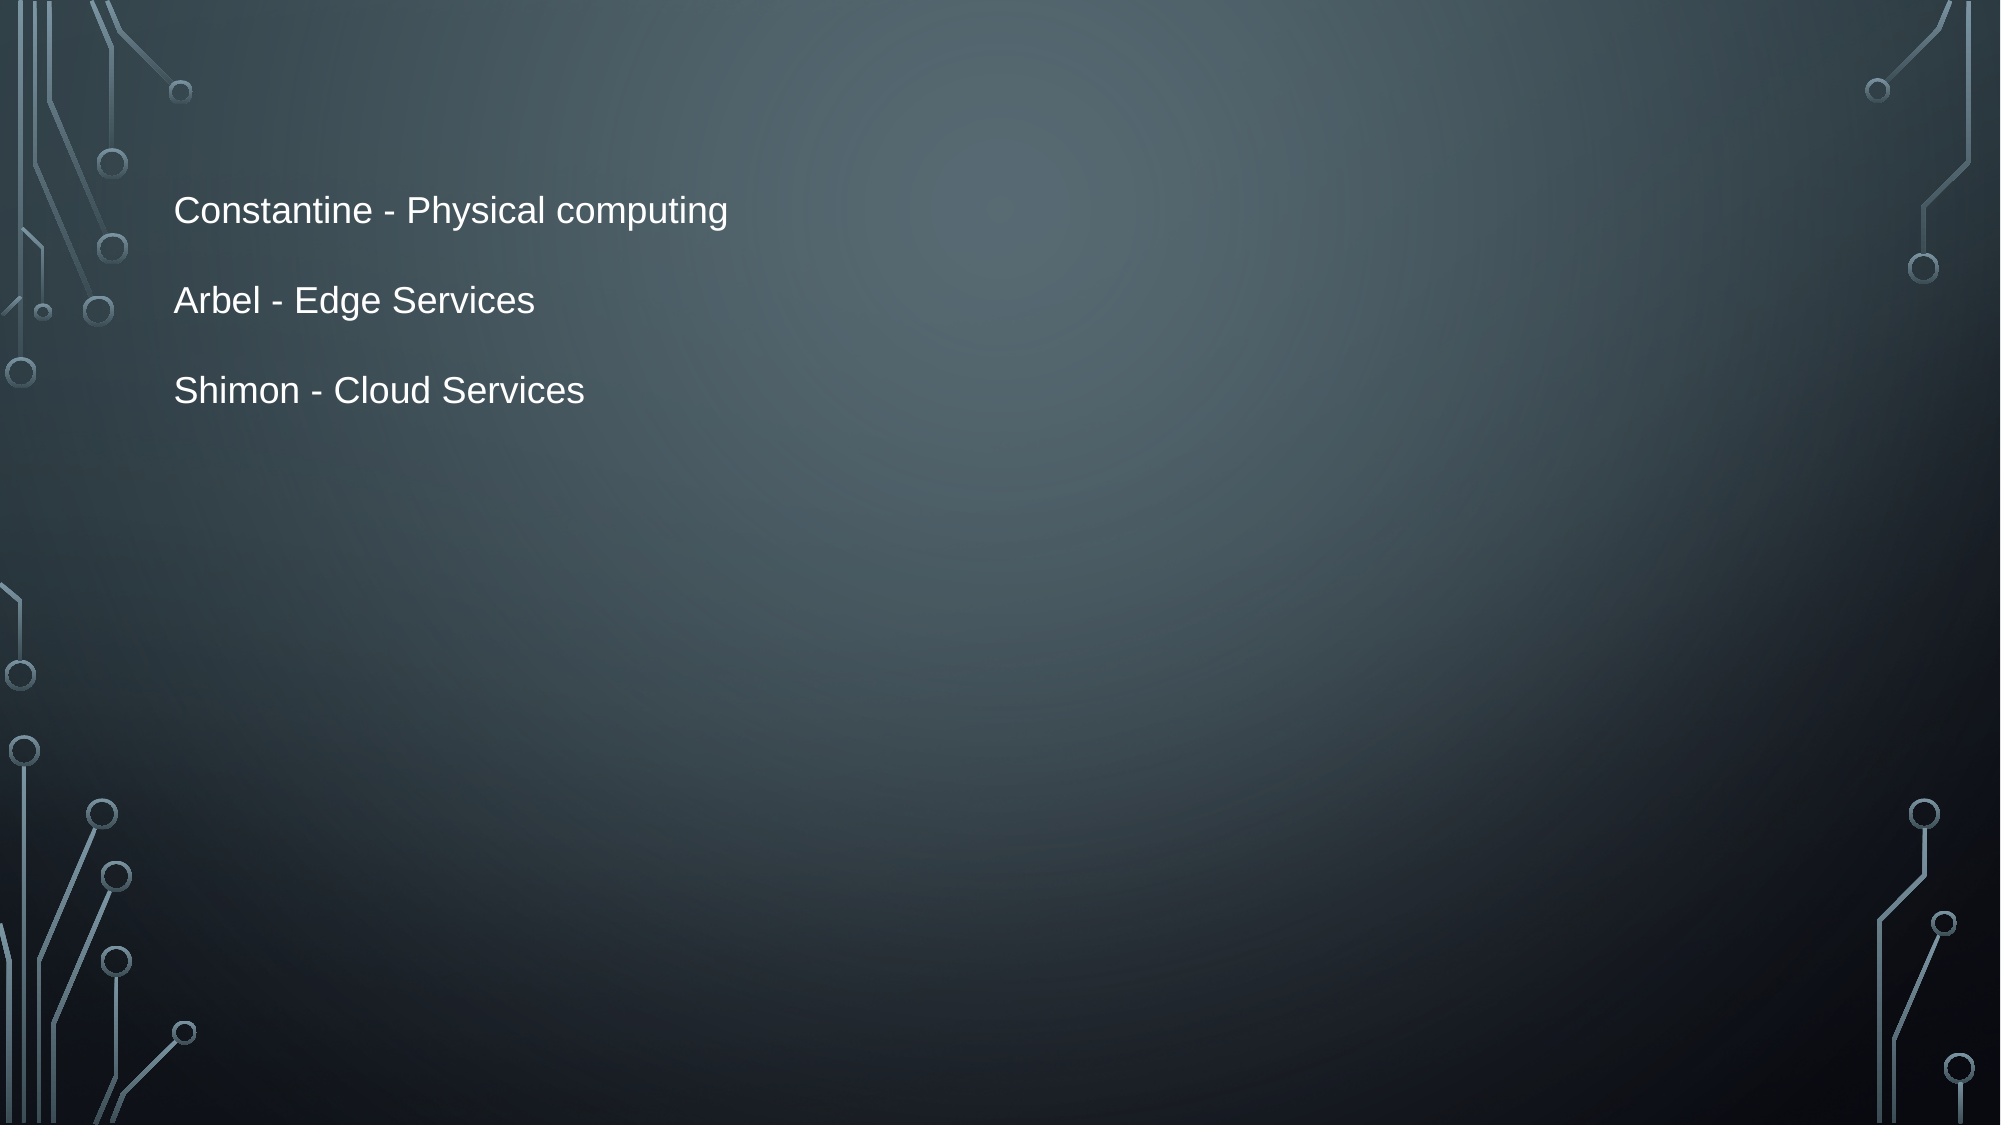

Constantine - Physical computing

Arbel - Edge Services

Shimon - Cloud Services